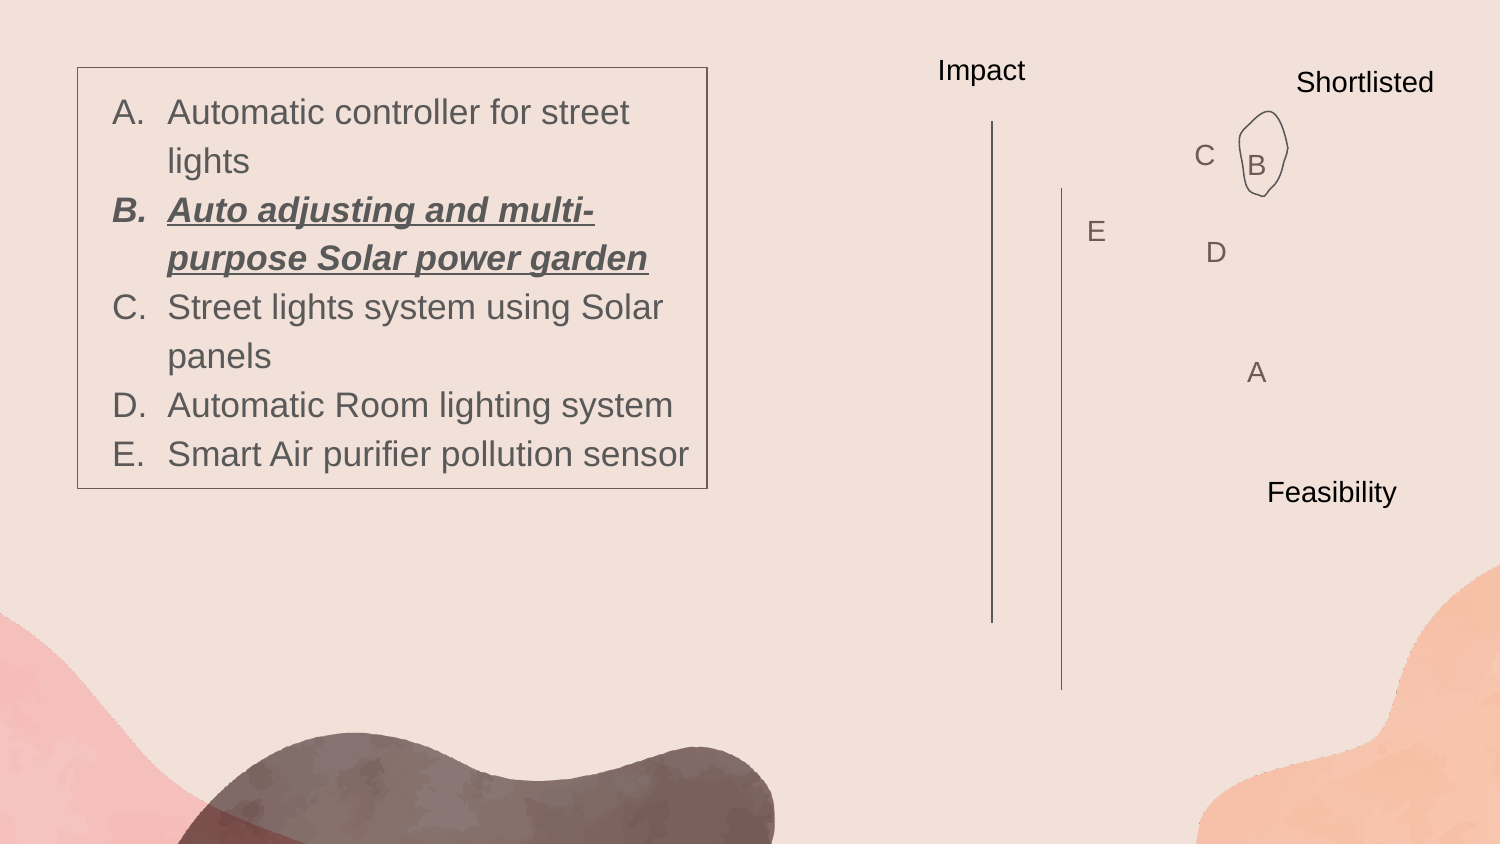

Impact
Shortlisted
Automatic controller for street lights
Auto adjusting and multi-purpose Solar power garden
Street lights system using Solar panels
Automatic Room lighting system
Smart Air purifier pollution sensor

C
B
E
D
A
Feasibility